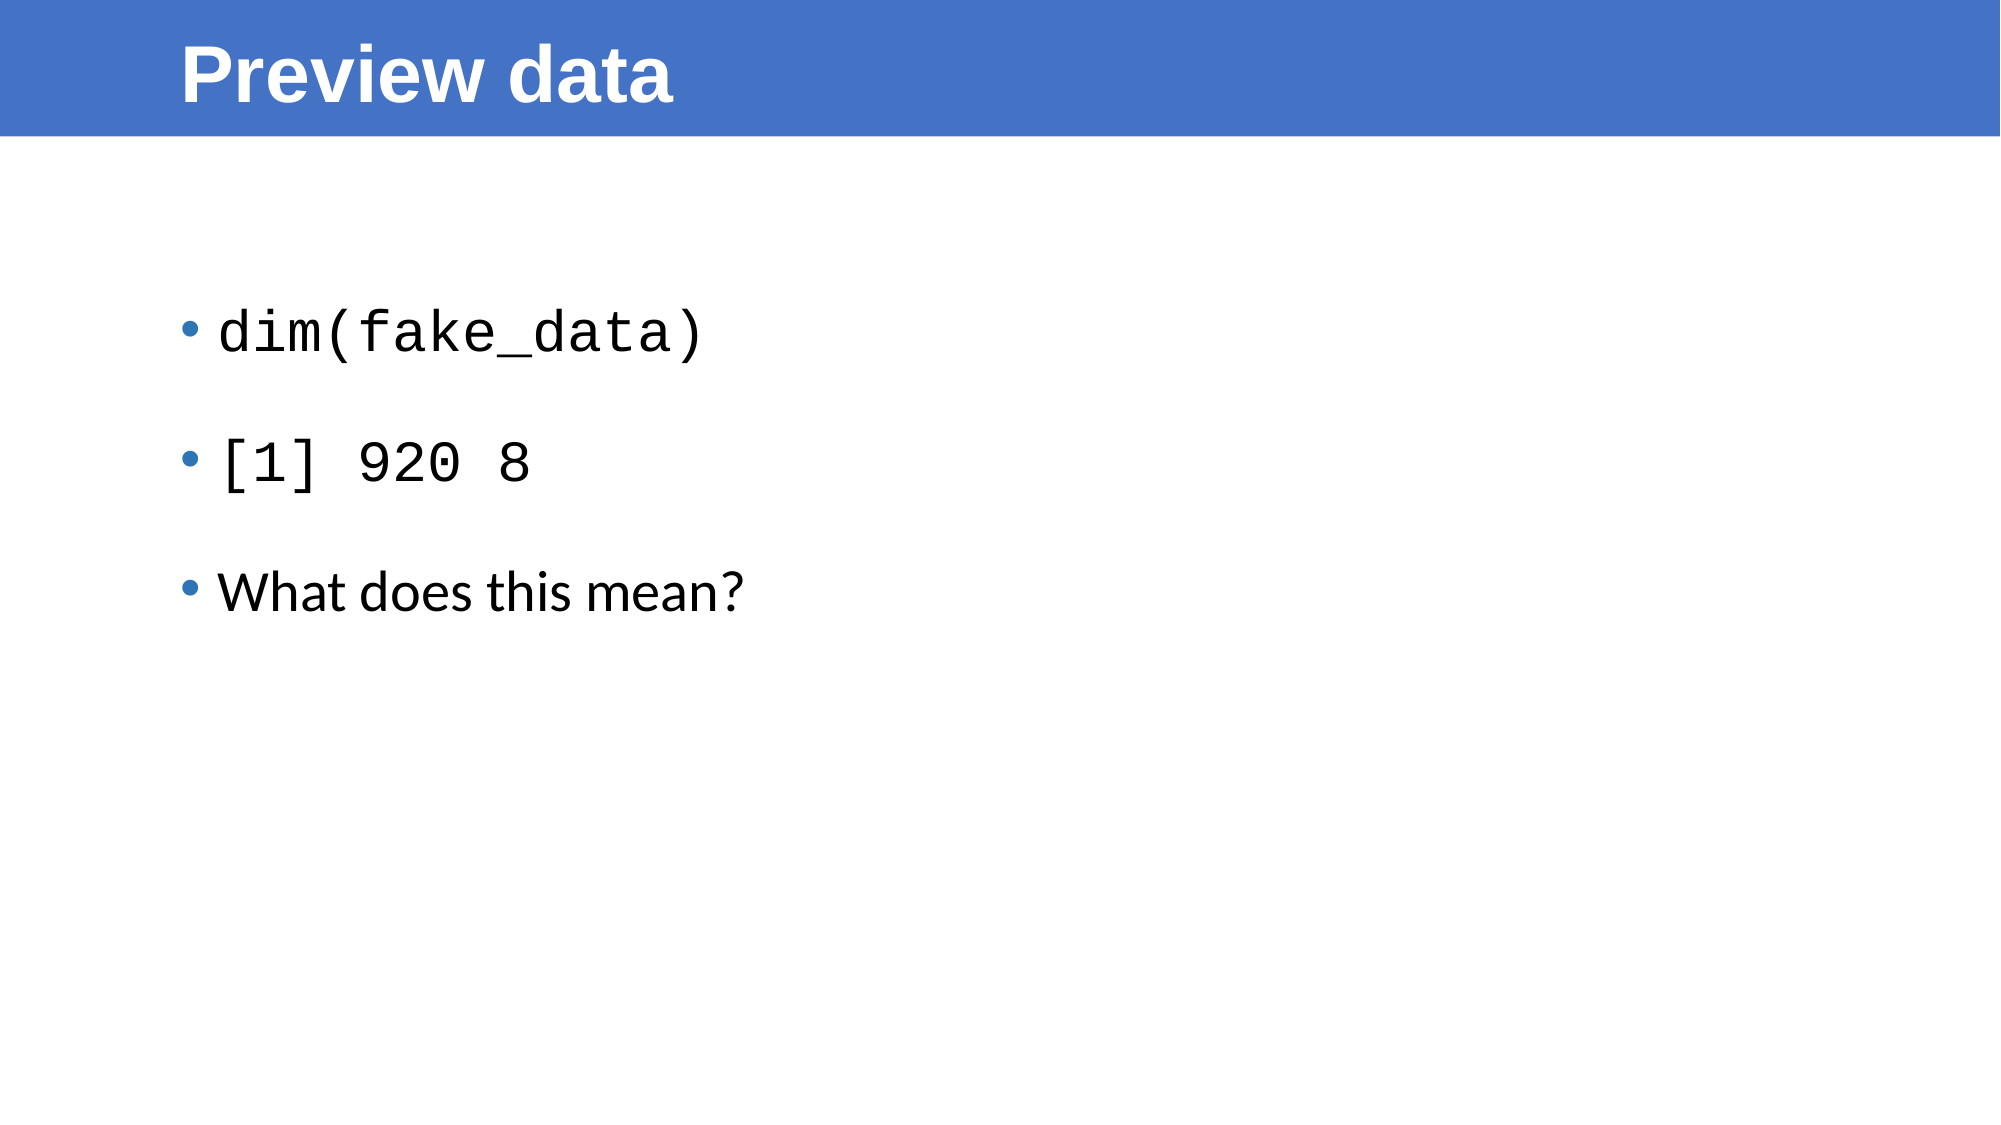

Preview data
dim(fake_data)
[1] 920 8
What does this mean?